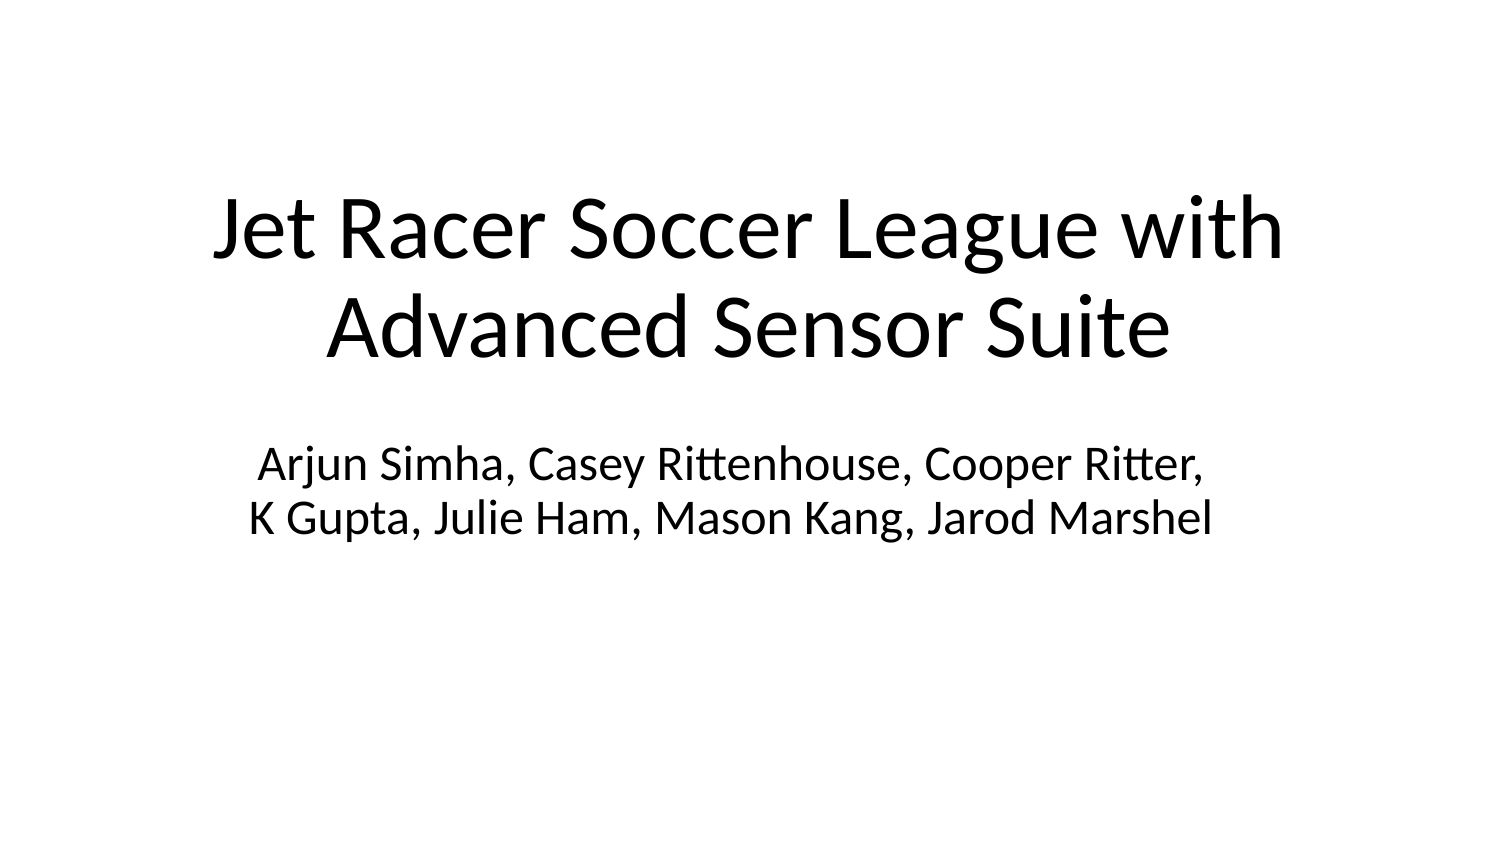

# Jet Racer Soccer League with Advanced Sensor Suite
Arjun Simha, Casey Rittenhouse, Cooper Ritter, K Gupta, Julie Ham, Mason Kang, Jarod Marshel